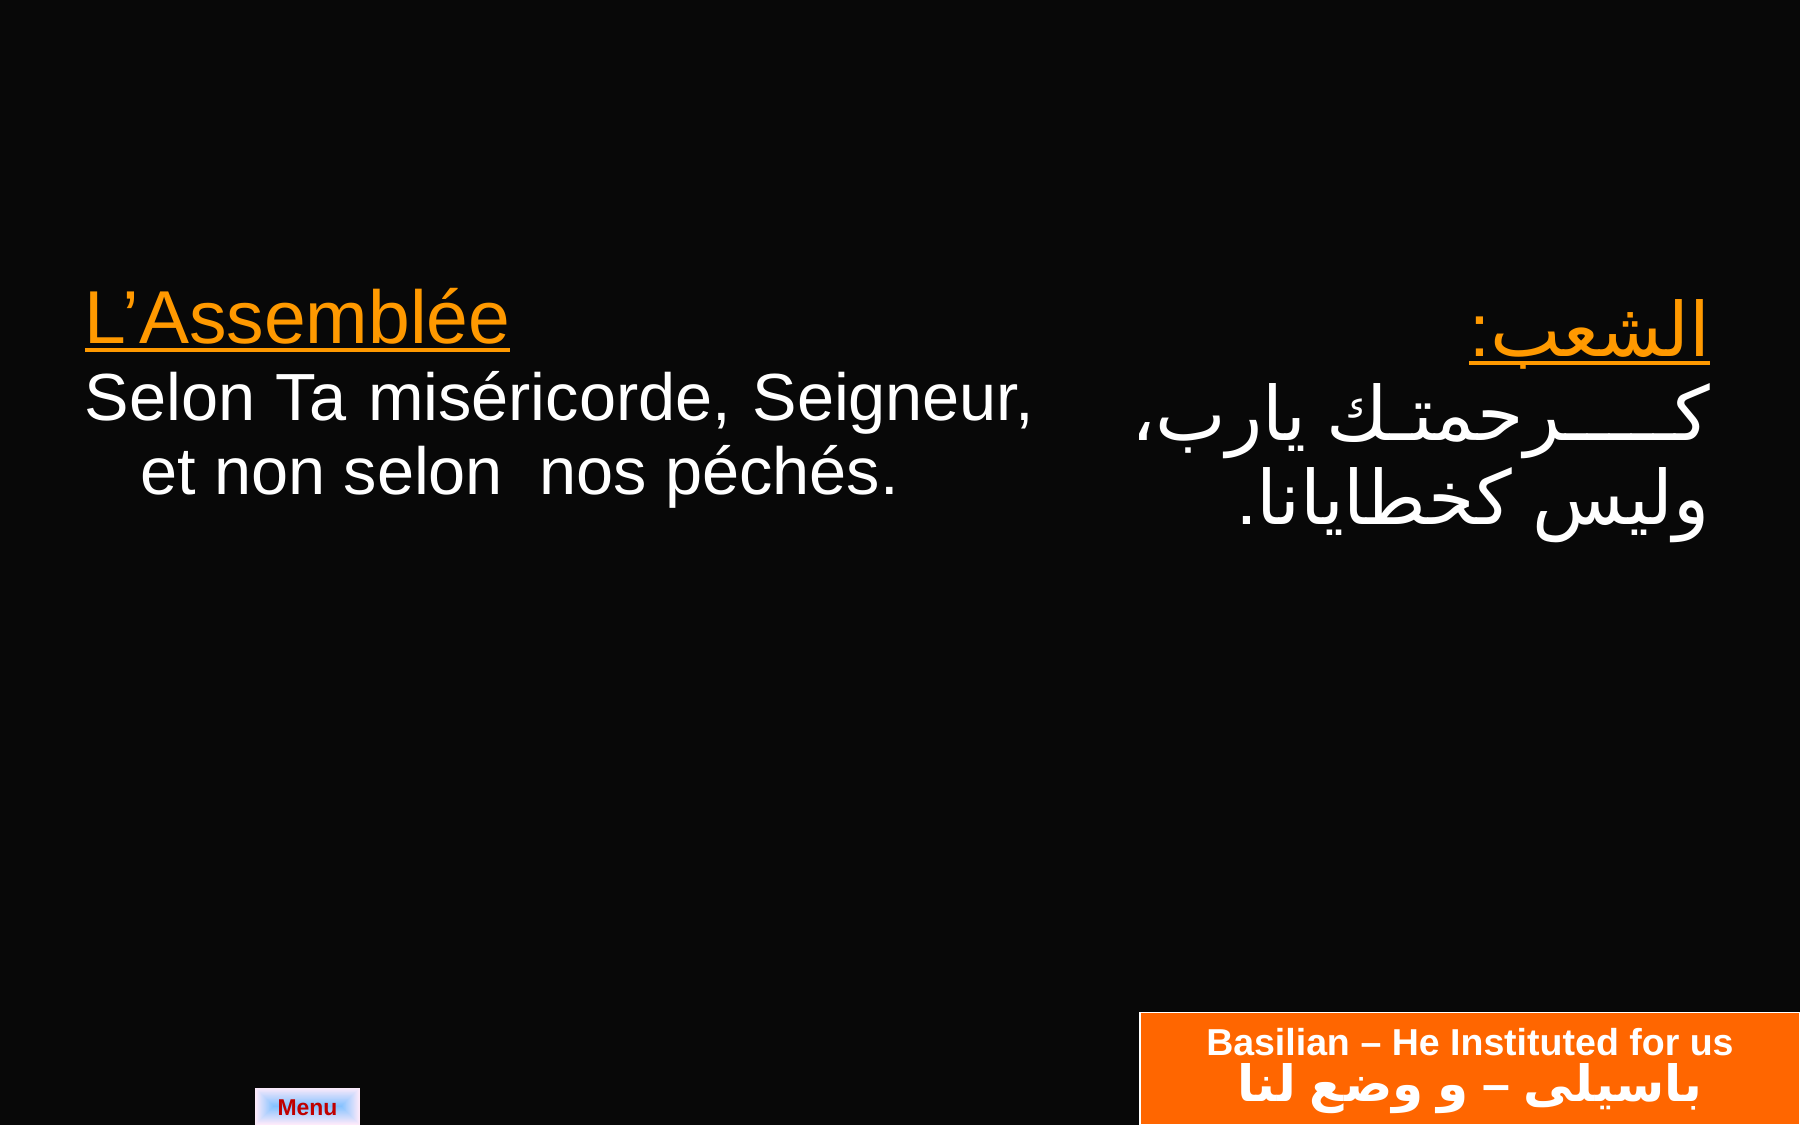

| L’Assemblée Selon Ta miséricorde, Seigneur, et non selon nos péchés. | الشعب: كـرحمتـك يارب، وليس كخطايانا. |
| --- | --- |
Basilian – He Instituted for us
باسيلى – و وضع لنا

Menu